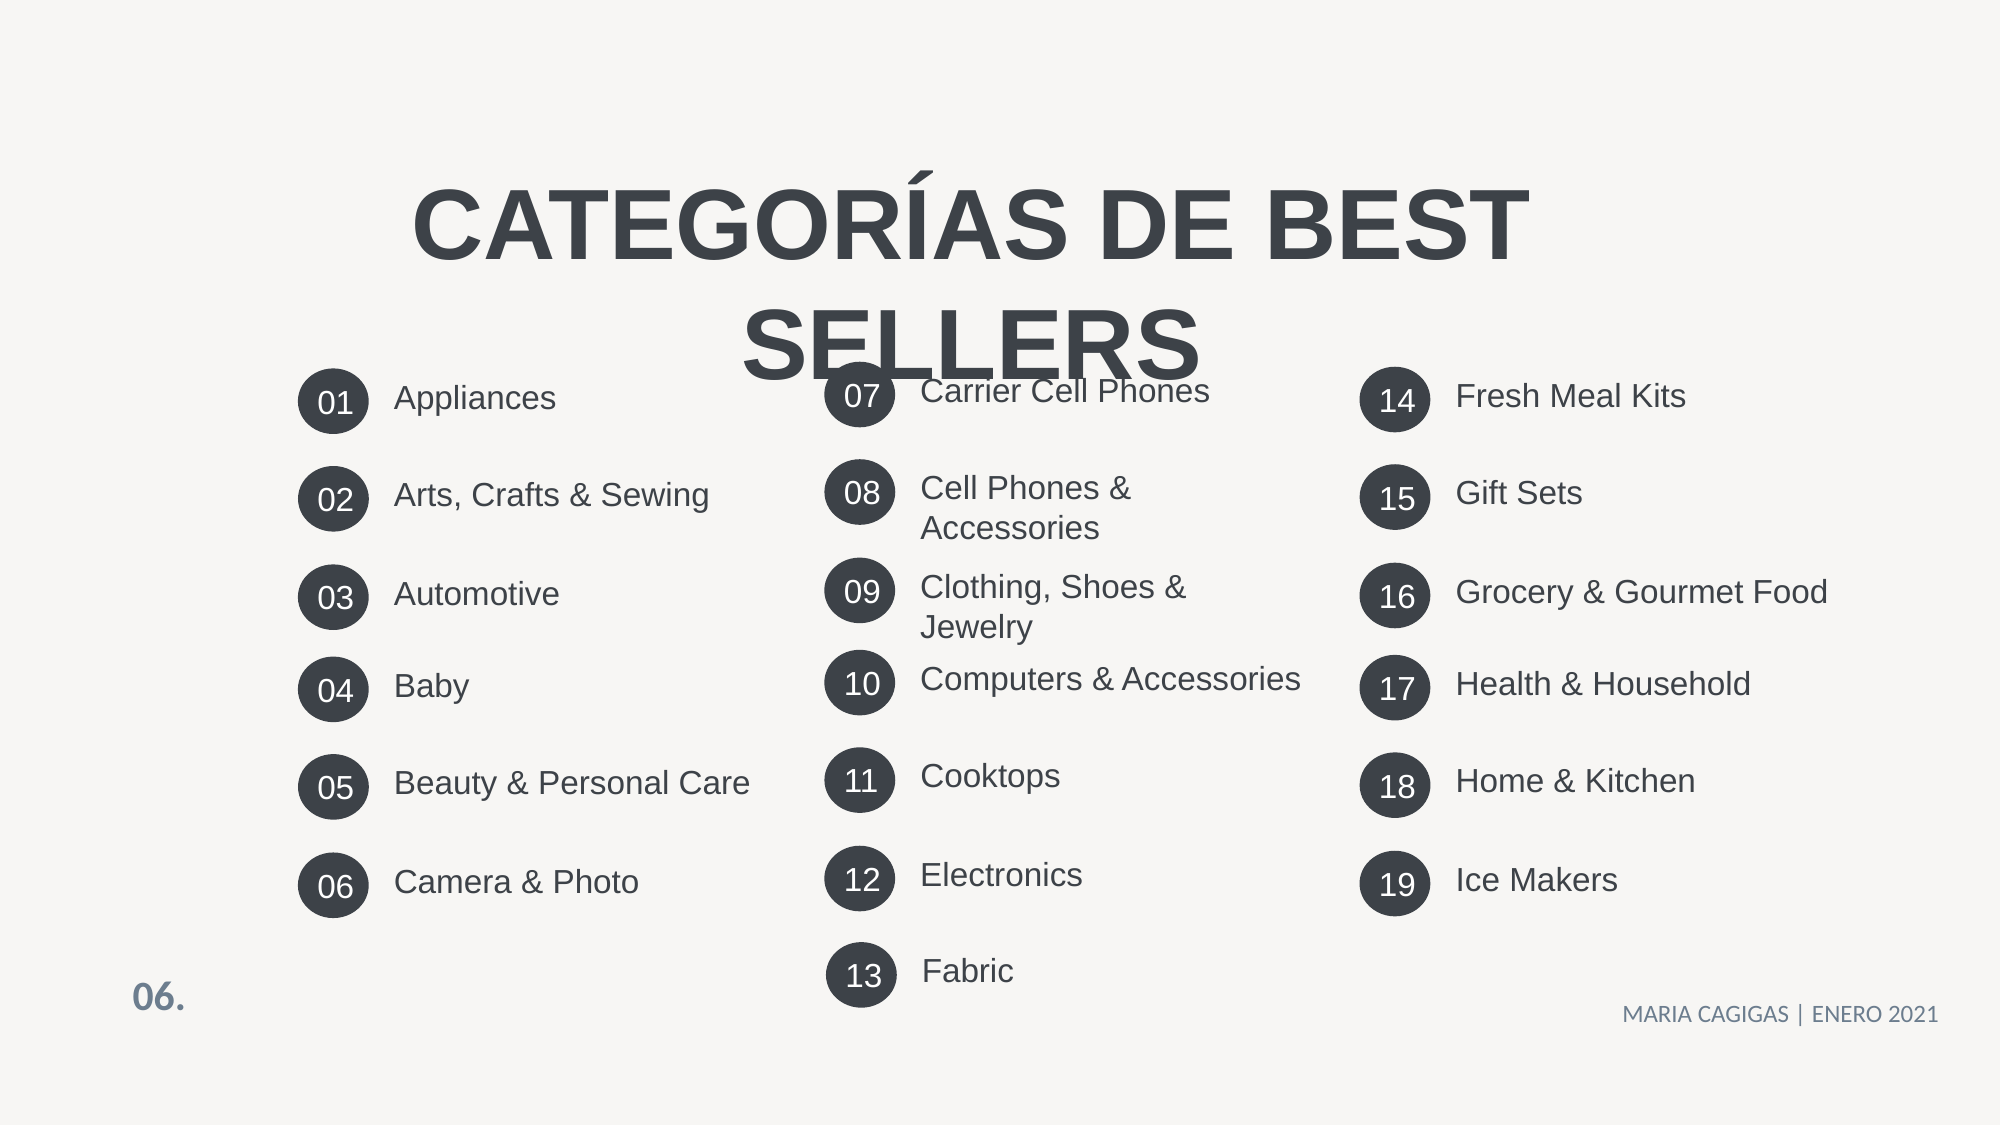

CATEGORÍAS DE BEST SELLERS

Carrier Cell Phones
07

Fresh Meal Kits

Appliances
14
01

Cell Phones & Accessories
08

Gift Sets

Arts, Crafts & Sewing
15
02

Clothing, Shoes & Jewelry
09

Grocery & Gourmet Food

Automotive
16
03

Computers & Accessories
10

Health & Household

Baby
17
04

Cooktops
11

Home & Kitchen

Beauty & Personal Care
18
05

Electronics
12

Ice Makers

Camera & Photo
19
06

Fabric
13
06.
MARIA CAGIGAS | ENERO 2021